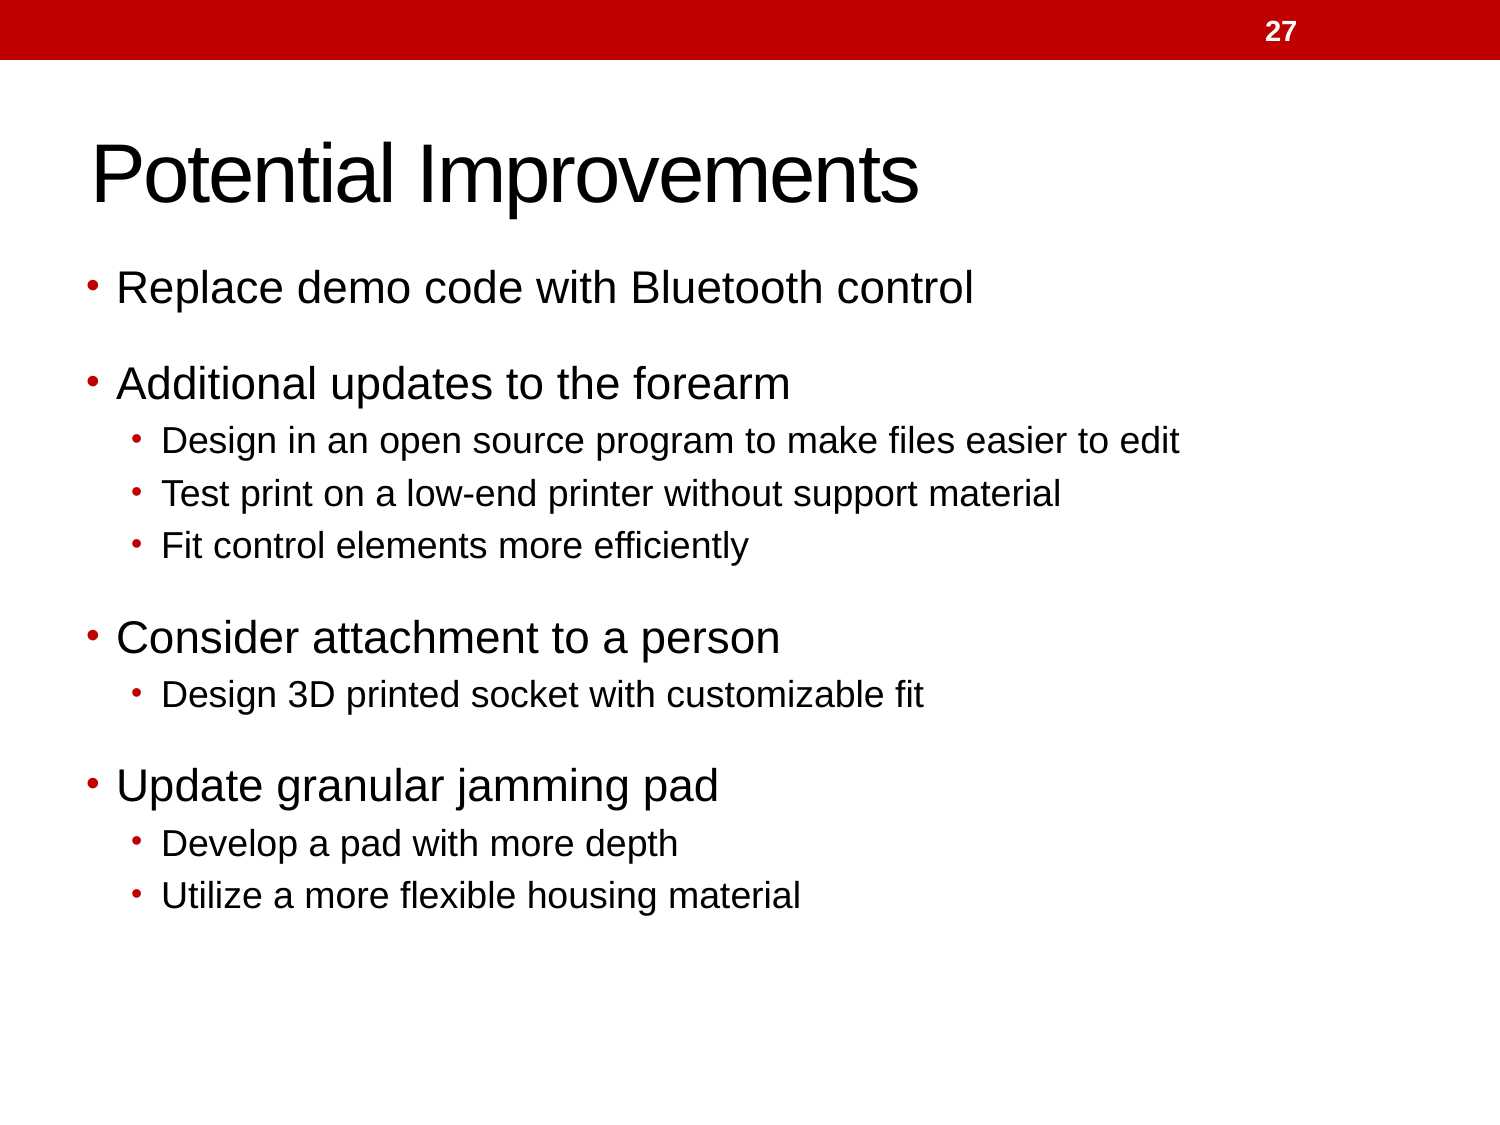

27
# Potential Improvements
Replace demo code with Bluetooth control

Additional updates to the forearm
Design in an open source program to make files easier to edit
Test print on a low-end printer without support material
Fit control elements more efficiently

Consider attachment to a person
Design 3D printed socket with customizable fit

Update granular jamming pad
Develop a pad with more depth
Utilize a more flexible housing material